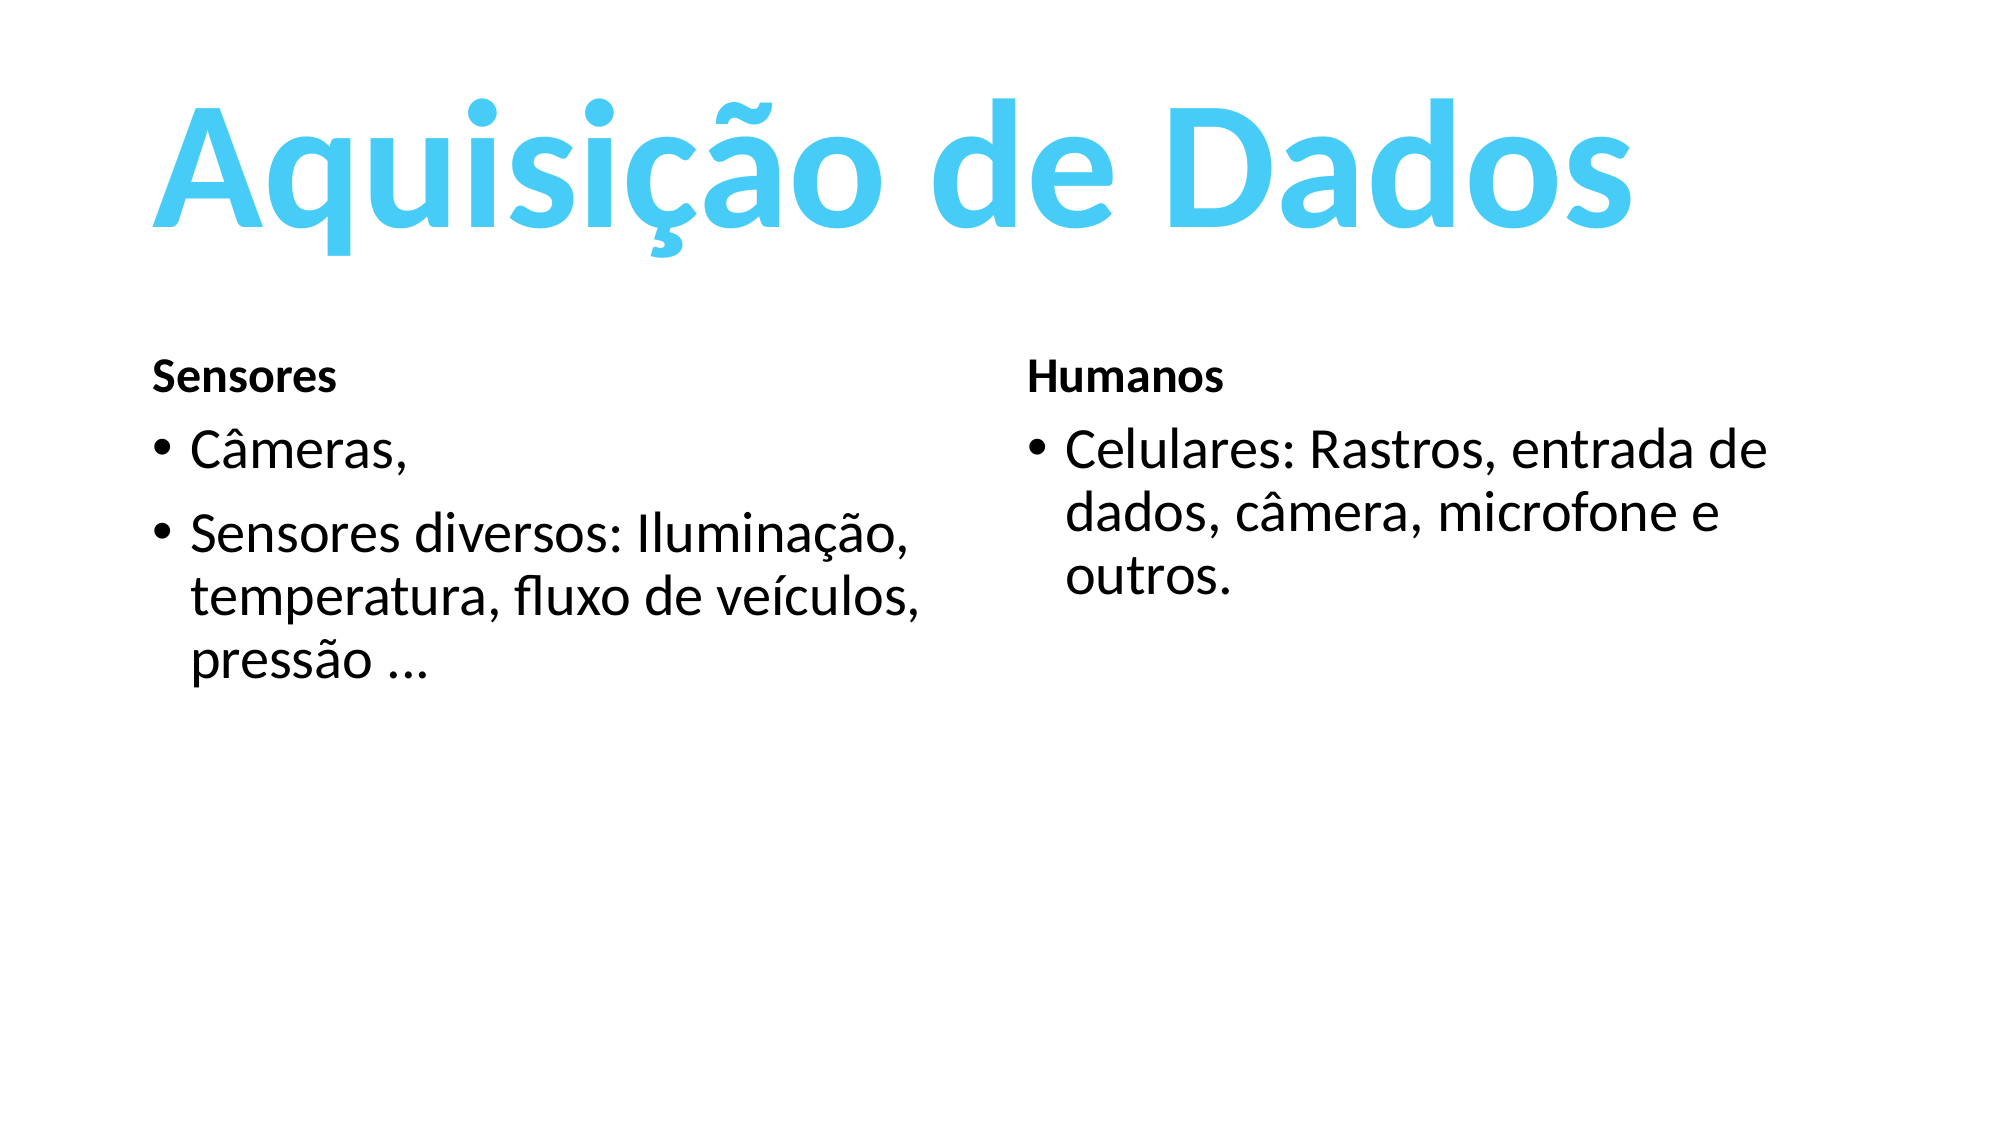

# Aquisição de Dados
Sensores
Humanos
Câmeras,
Sensores diversos: Iluminação, temperatura, fluxo de veículos, pressão ...
Celulares: Rastros, entrada de dados, câmera, microfone e outros.